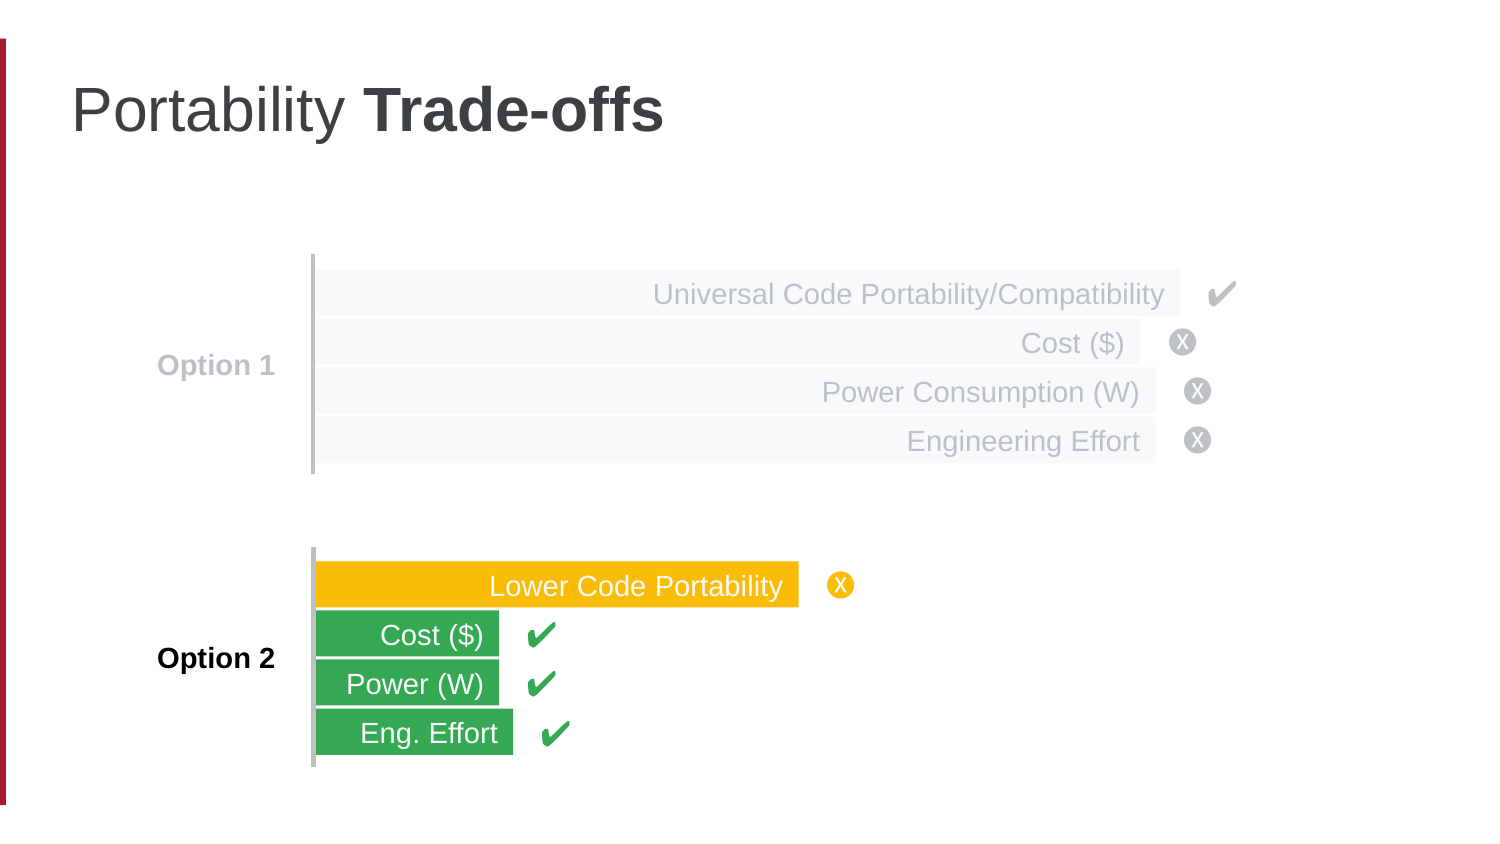

Portability Trade-offs
✔
Universal Code Portability/Compatibility
Option 1
🅧
Cost ($)
🅧
Power Consumption (W)
🅧
Engineering Effort
🅧
Lower Code Portability
Option 2
✔
Cost ($)
✔
Power (W)
✔
Eng. Effort